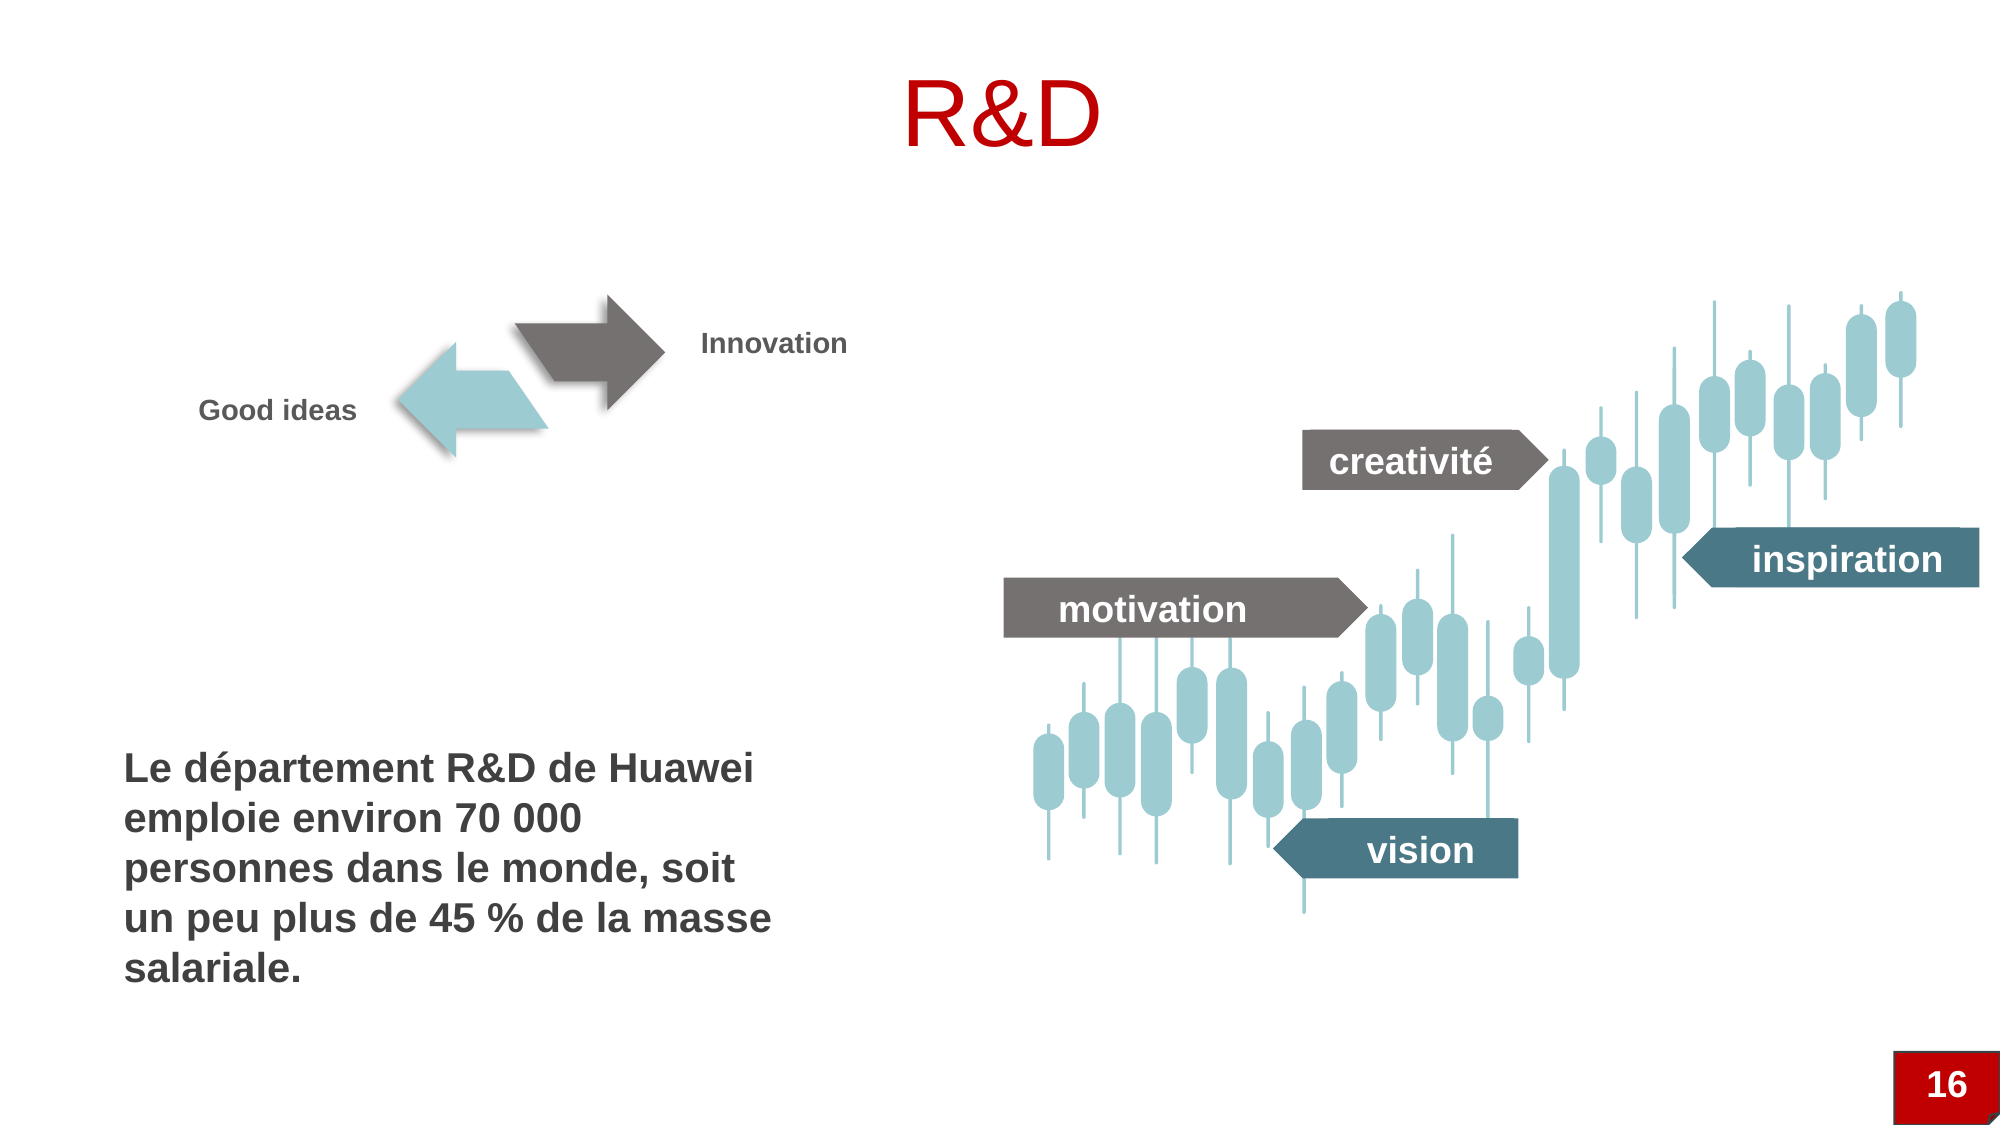

R&D

Innovation
                 Good ideas
creativité

inspiration

motivation

Le département R&D de Huawei emploie environ 70 000 personnes dans le monde, soit un peu plus de 45 % de la masse salariale.

vision

16